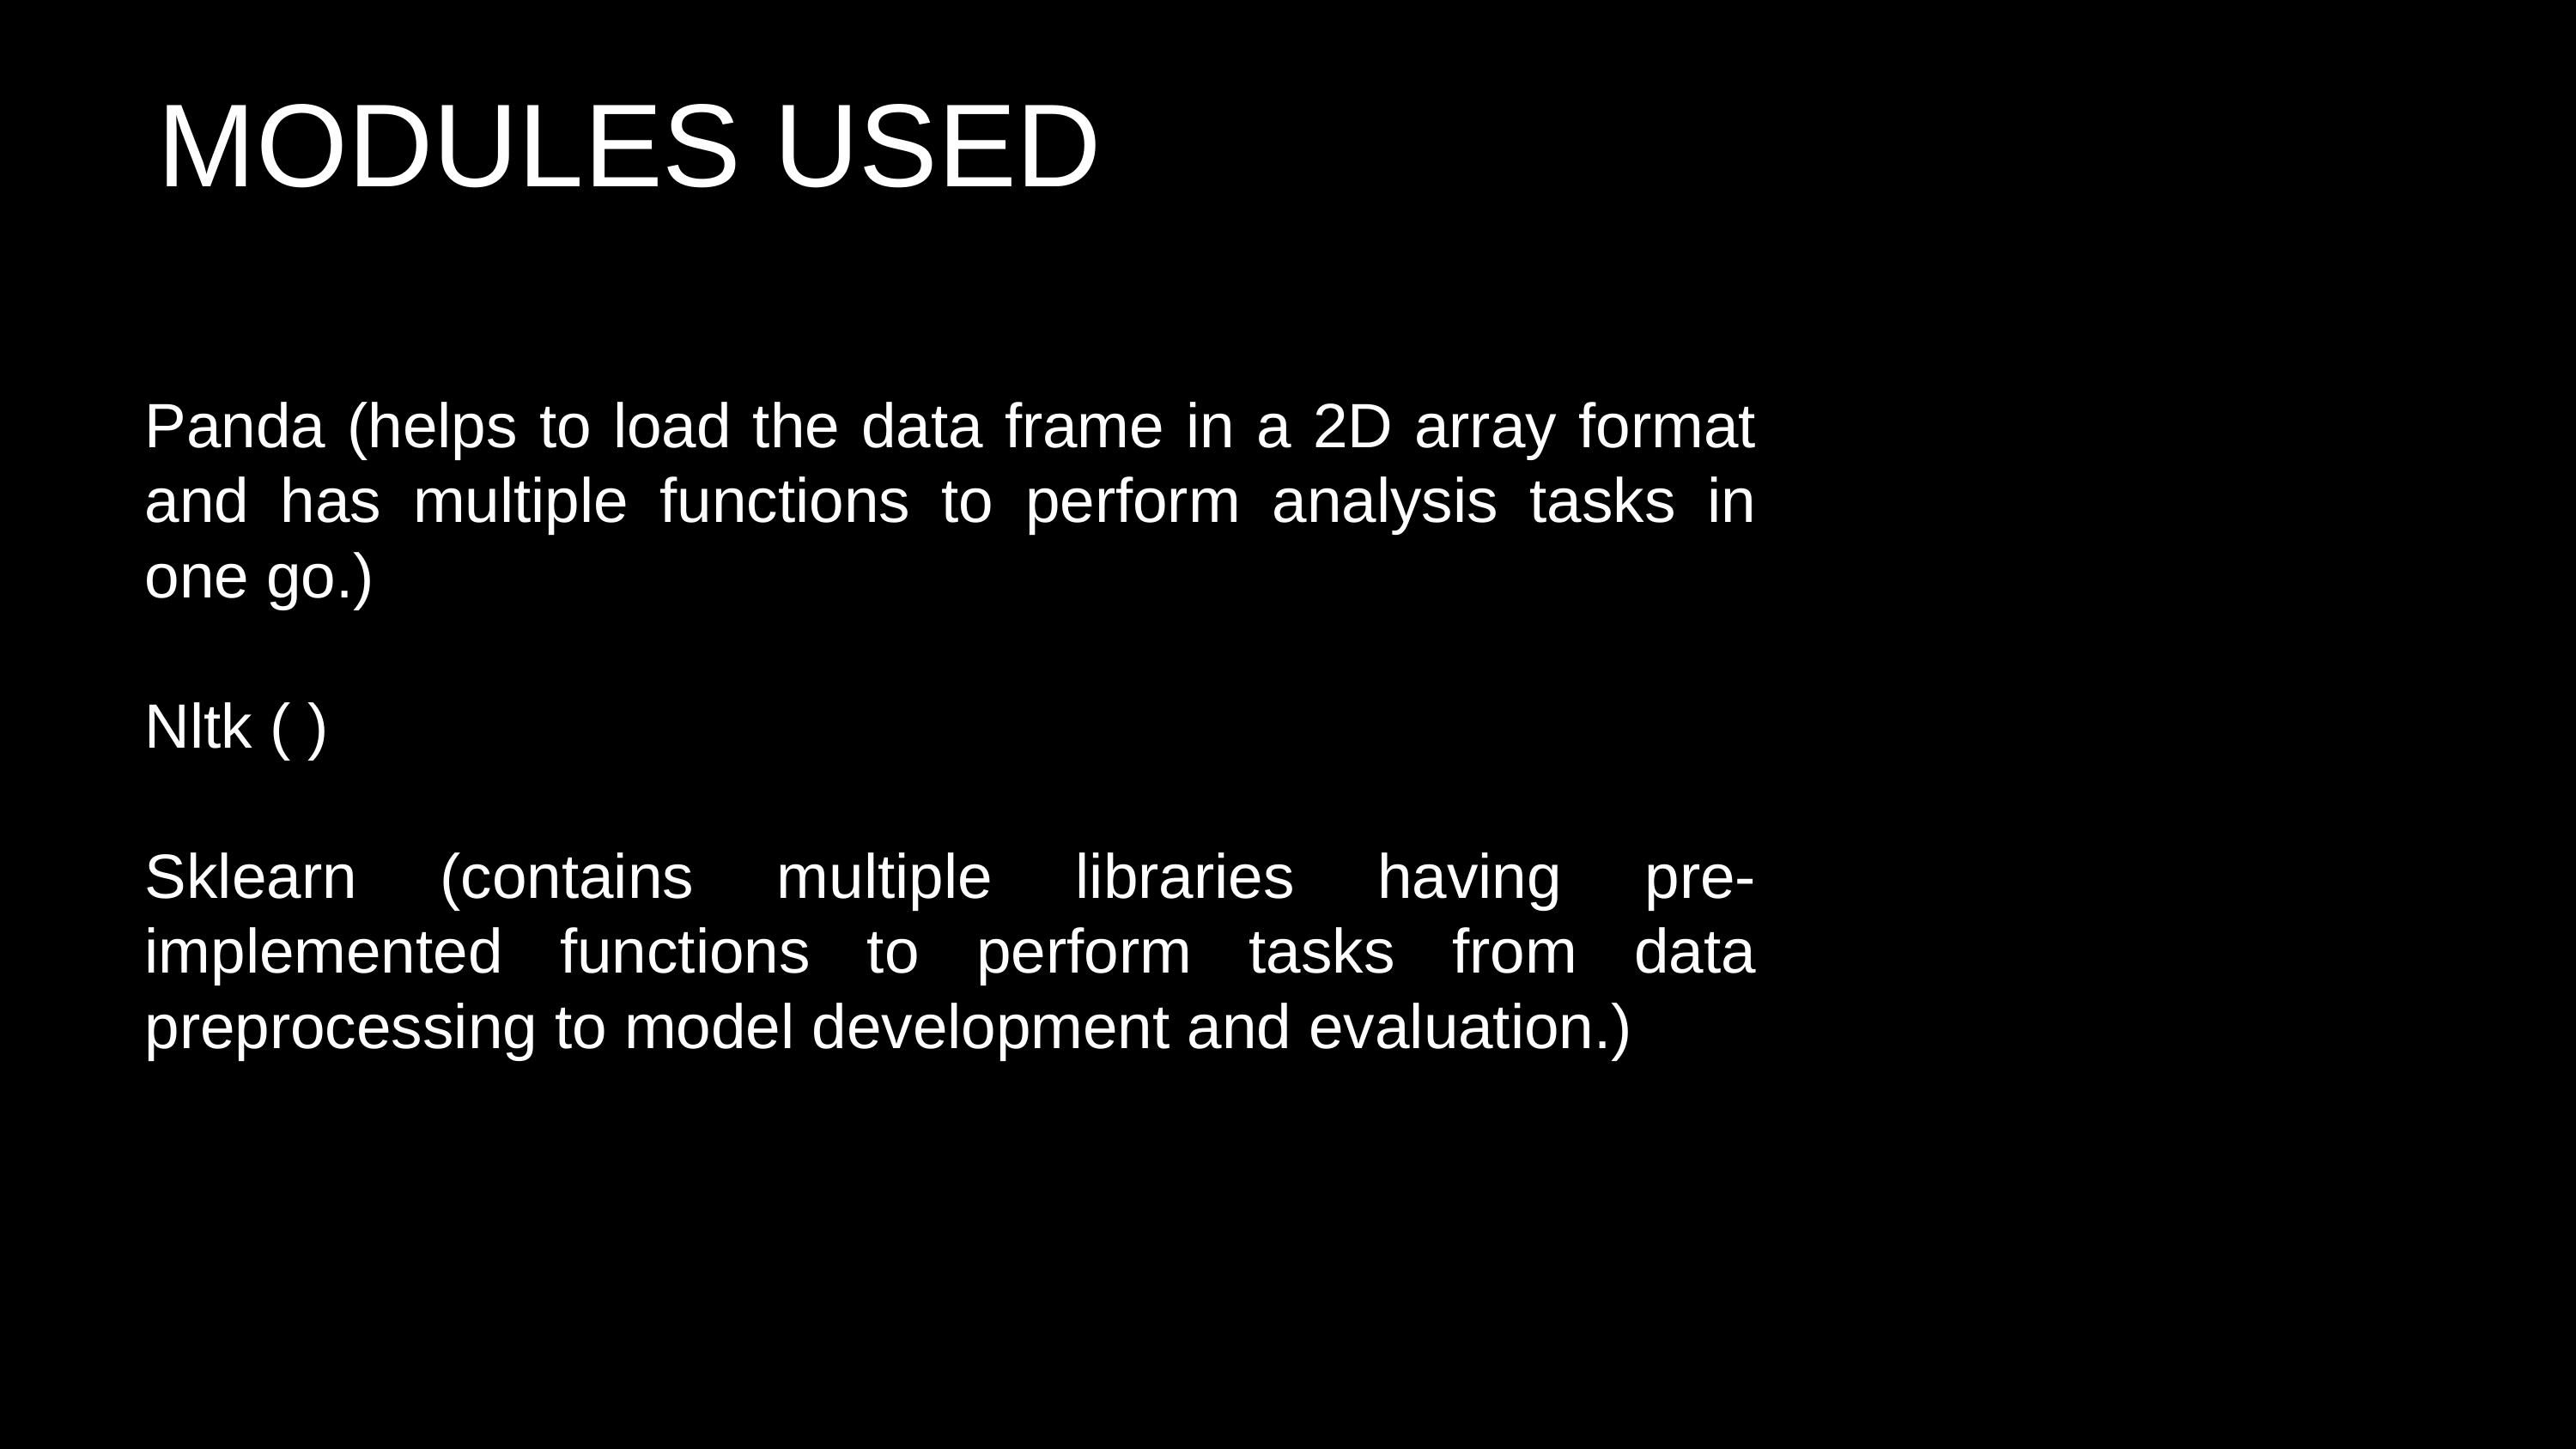

MODULES USED
Panda (helps to load the data frame in a 2D array format and has multiple functions to perform analysis tasks in one go.)

Nltk ( )

Sklearn (contains multiple libraries having pre-implemented functions to perform tasks from data preprocessing to model development and evaluation.)